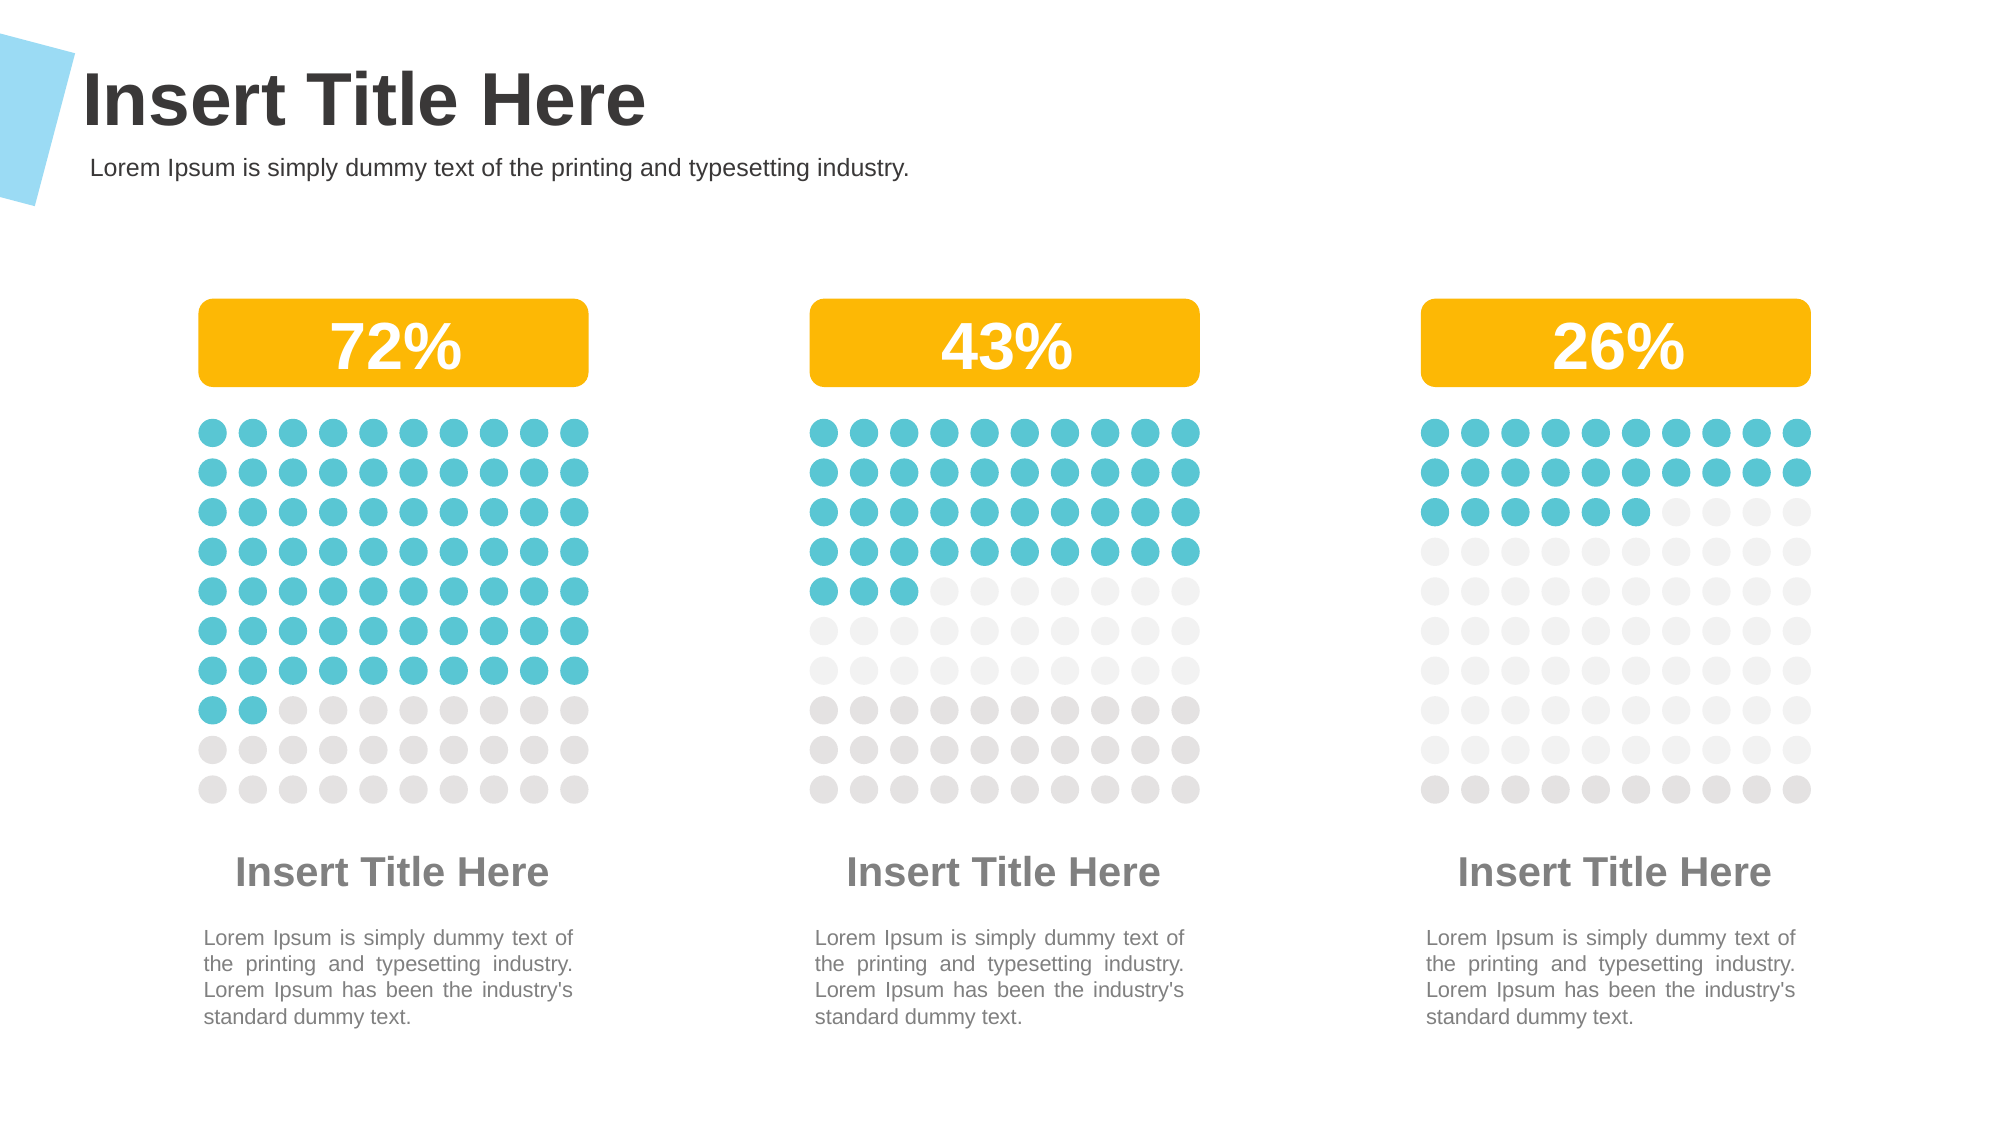

Insert Title Here
Lorem Ipsum is simply dummy text of the printing and typesetting industry.
72%
43%
26%

Insert Title Here
Insert Title Here
Insert Title Here
Lorem Ipsum is simply dummy text of the printing and typesetting industry. Lorem Ipsum has been the industry's standard dummy text.
Lorem Ipsum is simply dummy text of the printing and typesetting industry. Lorem Ipsum has been the industry's standard dummy text.
Lorem Ipsum is simply dummy text of the printing and typesetting industry. Lorem Ipsum has been the industry's standard dummy text.